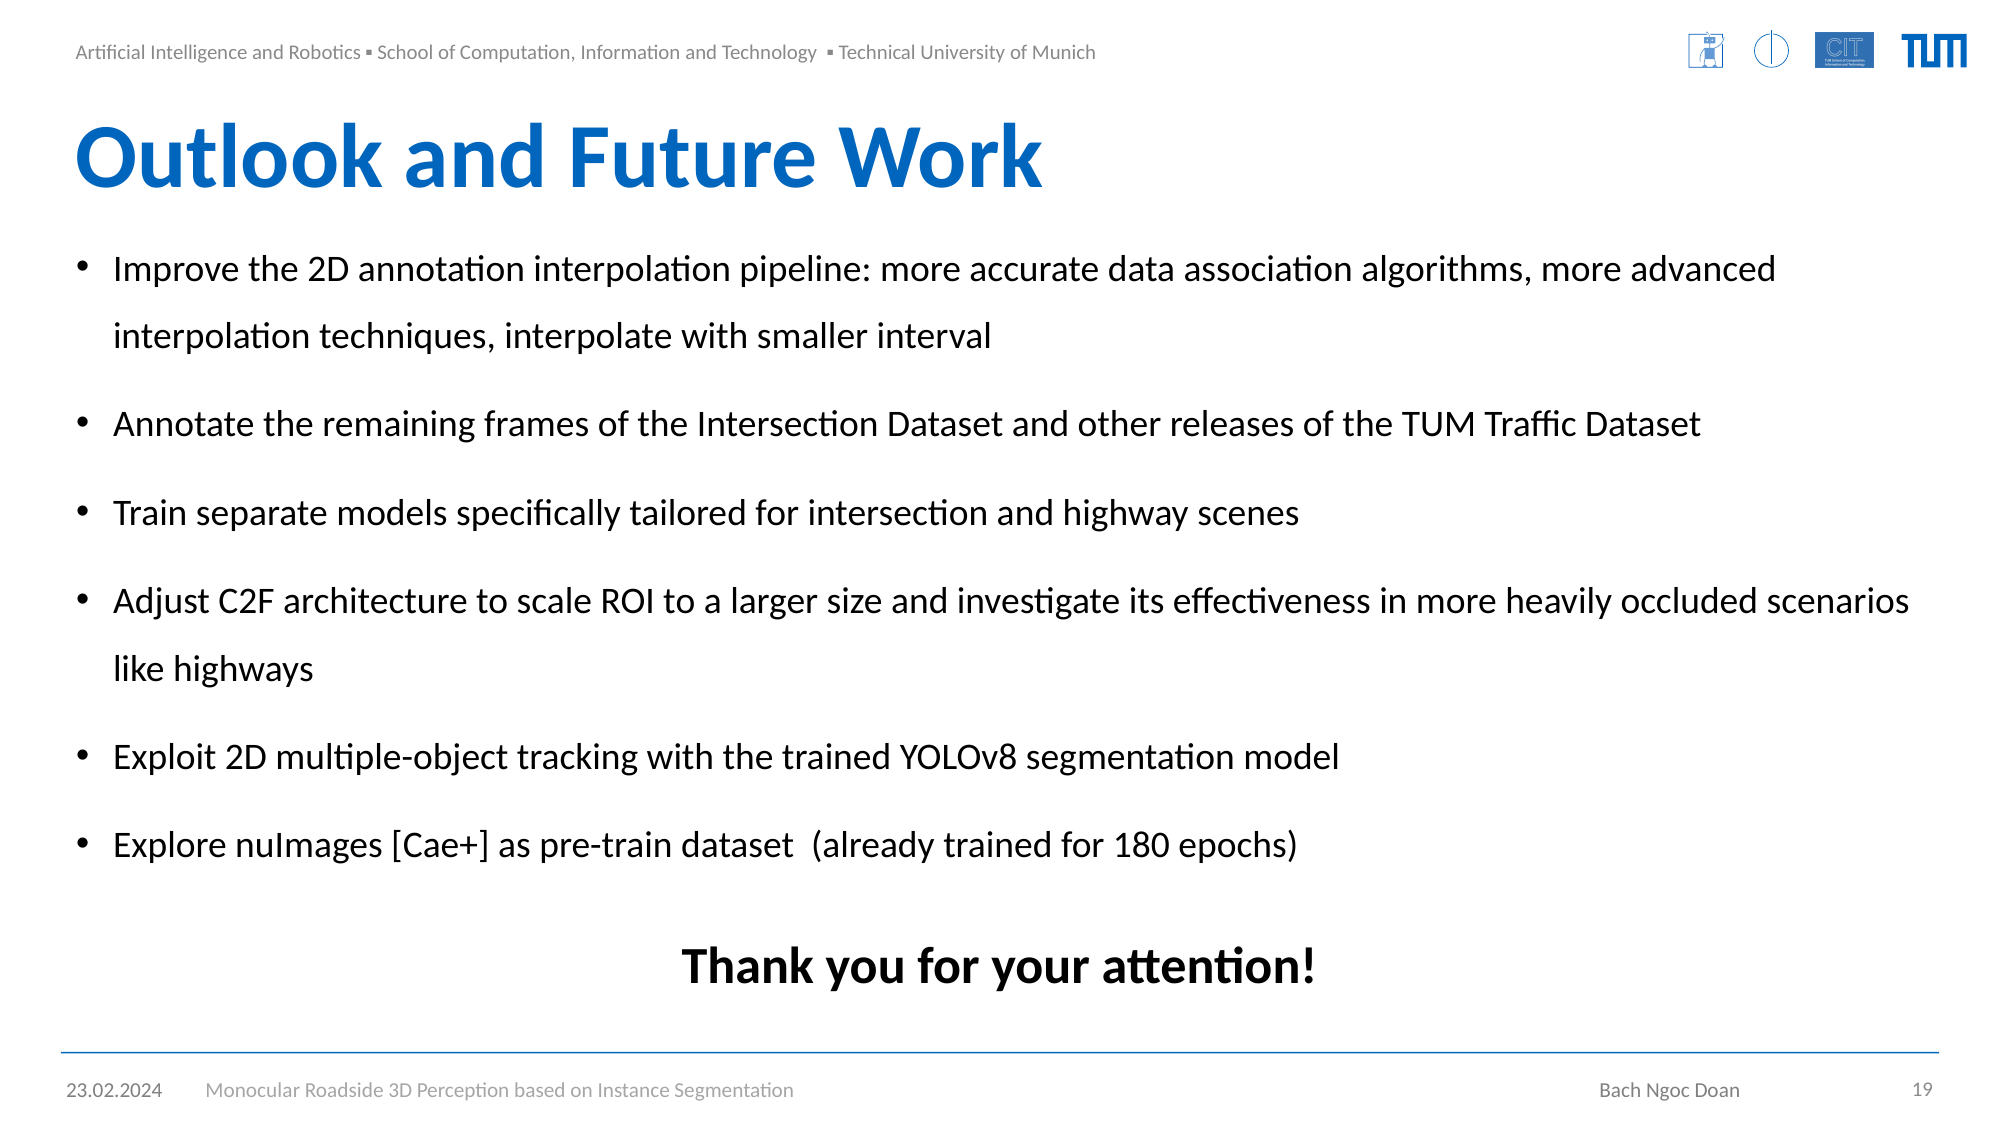

Outlook and Future Work
Improve the 2D annotation interpolation pipeline: more accurate data association algorithms, more advanced interpolation techniques, interpolate with smaller interval
Annotate the remaining frames of the Intersection Dataset and other releases of the TUM Traffic Dataset
Train separate models specifically tailored for intersection and highway scenes
Adjust C2F architecture to scale ROI to a larger size and investigate its effectiveness in more heavily occluded scenarios like highways
Exploit 2D multiple-object tracking with the trained YOLOv8 segmentation model
Explore nuImages [Cae+] as pre-train dataset  (already trained for 180 epochs)

Thank you for your attention!
23.02.2024         Monocular Roadside 3D Perception based on Instance Segmentation 						       Bach Ngoc Doan